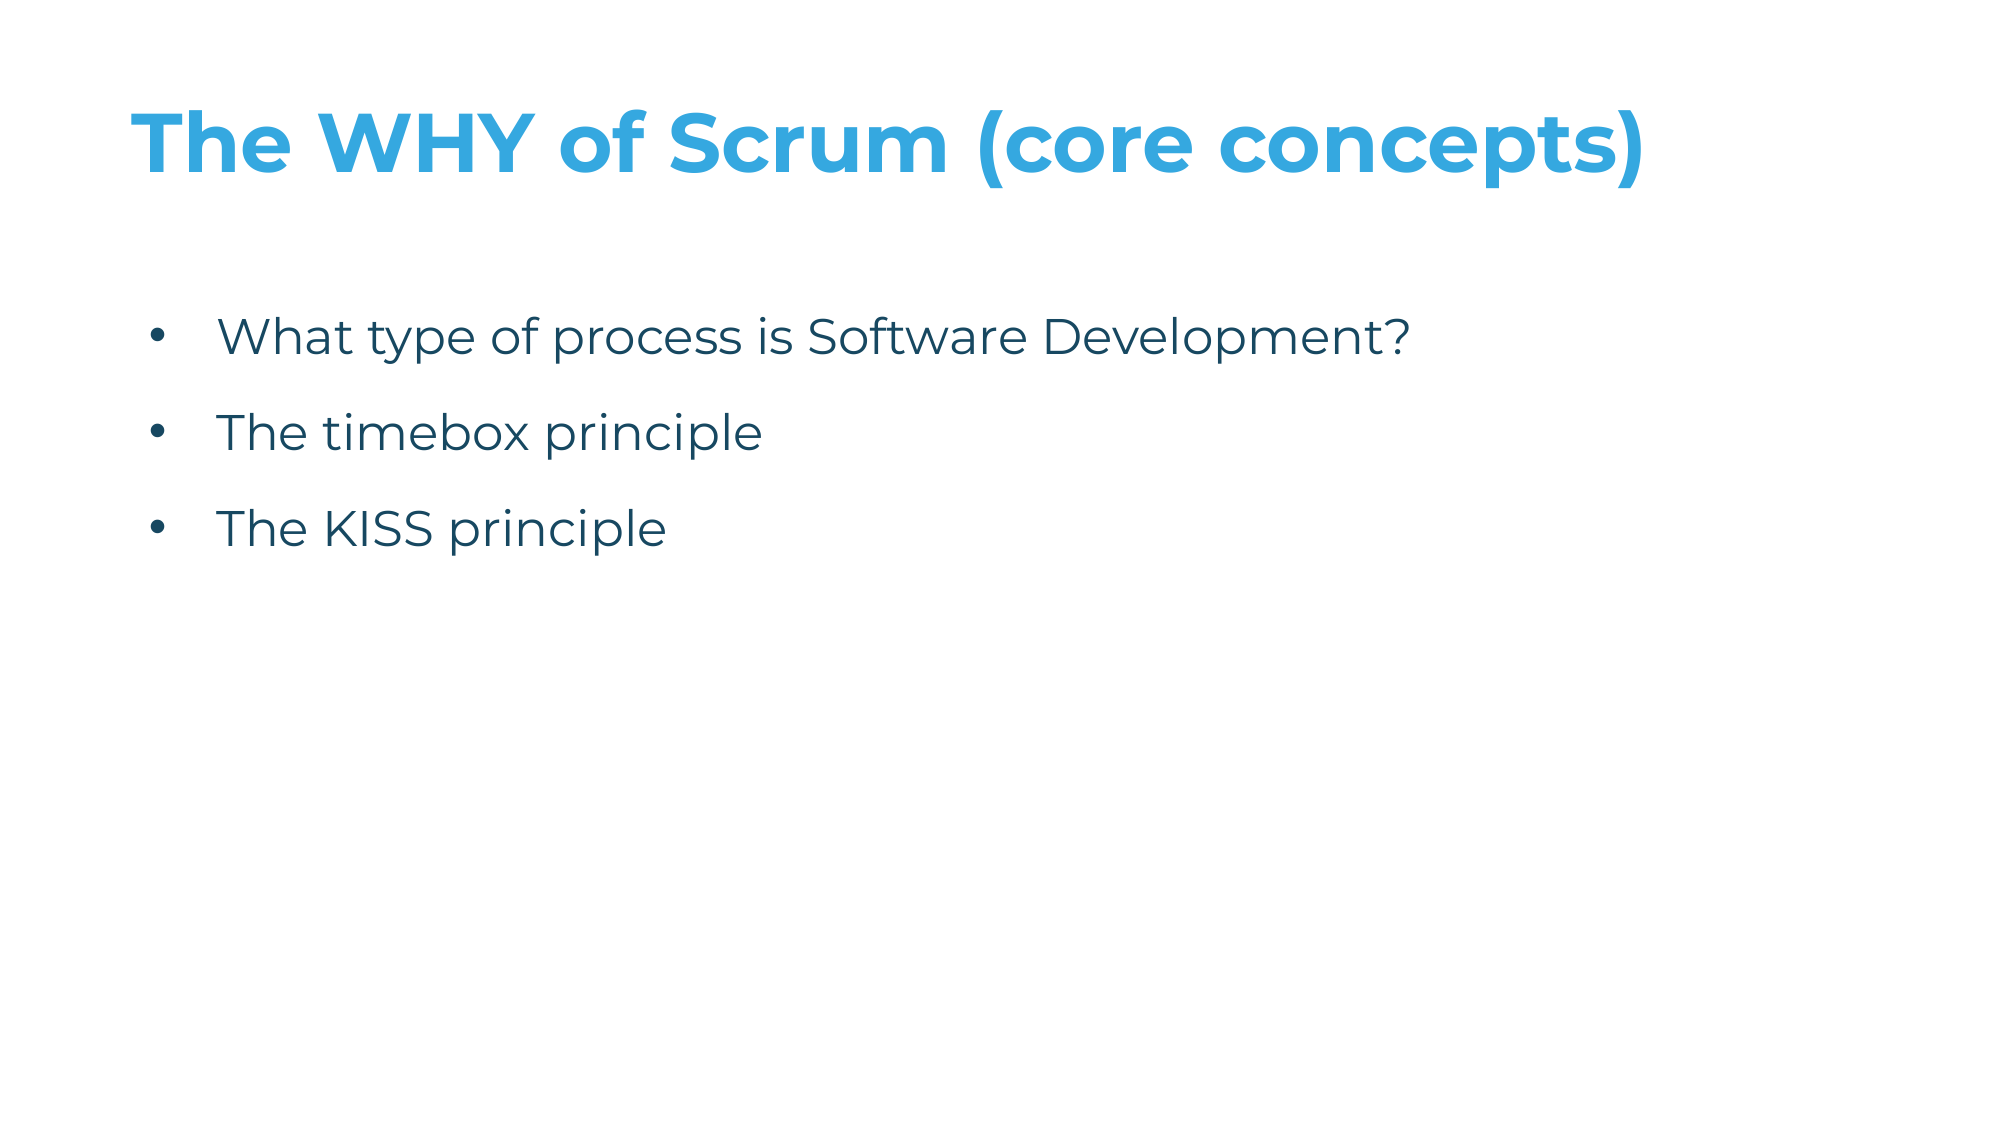

# The WHY of Scrum (core concepts)
What type of process is Software Development?
The timebox principle
The KISS principle